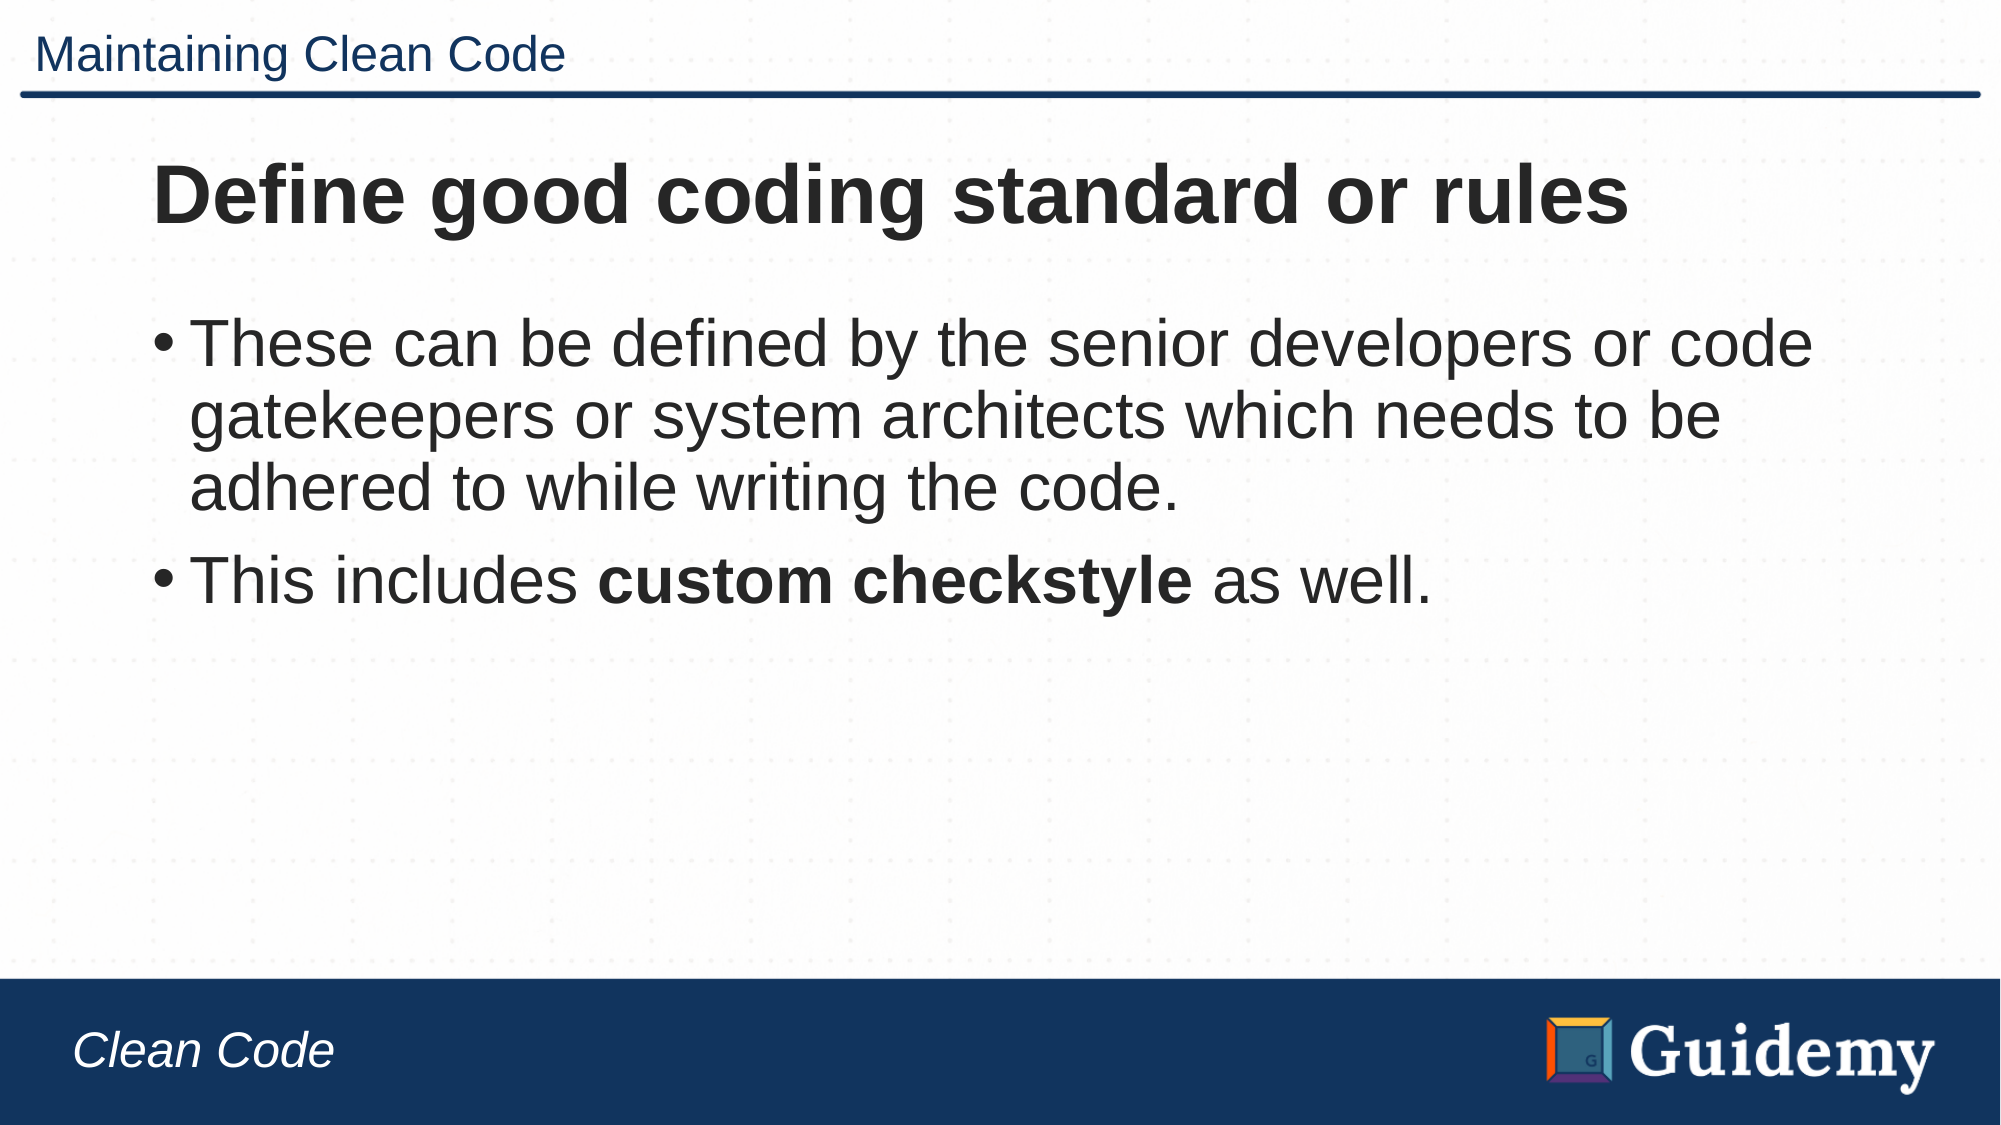

# Maintaining Clean Code
Define good coding standard or rules
These can be defined by the senior developers or code gatekeepers or system architects which needs to be adhered to while writing the code.
This includes custom checkstyle as well.
Clean Code